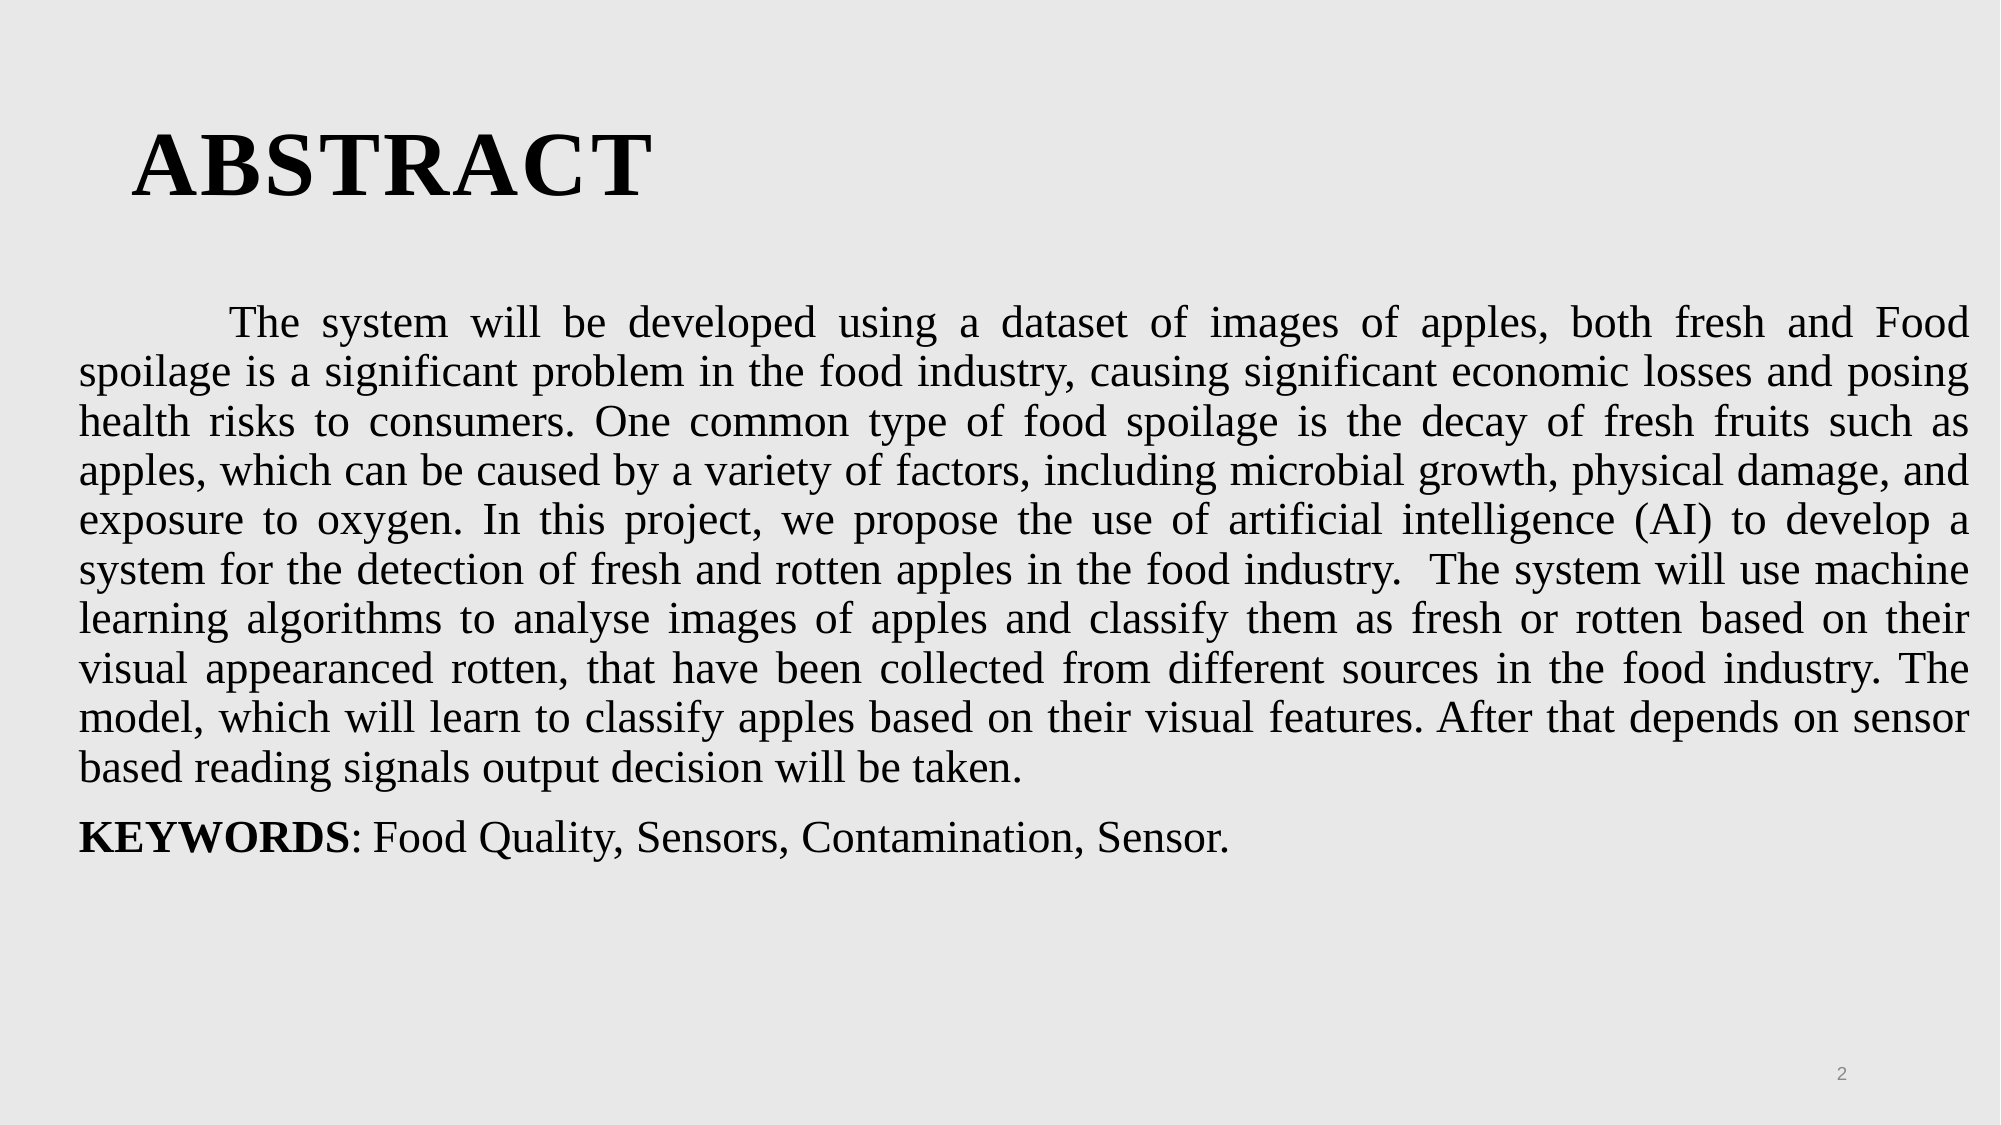

# ABSTRACT
	The system will be developed using a dataset of images of apples, both fresh and Food spoilage is a significant problem in the food industry, causing significant economic losses and posing health risks to consumers. One common type of food spoilage is the decay of fresh fruits such as apples, which can be caused by a variety of factors, including microbial growth, physical damage, and exposure to oxygen. In this project, we propose the use of artificial intelligence (AI) to develop a system for the detection of fresh and rotten apples in the food industry.  The system will use machine learning algorithms to analyse images of apples and classify them as fresh or rotten based on their visual appearanced rotten, that have been collected from different sources in the food industry. The model, which will learn to classify apples based on their visual features. After that depends on sensor based reading signals output decision will be taken.
KEYWORDS: Food Quality, Sensors, Contamination, Sensor.

2